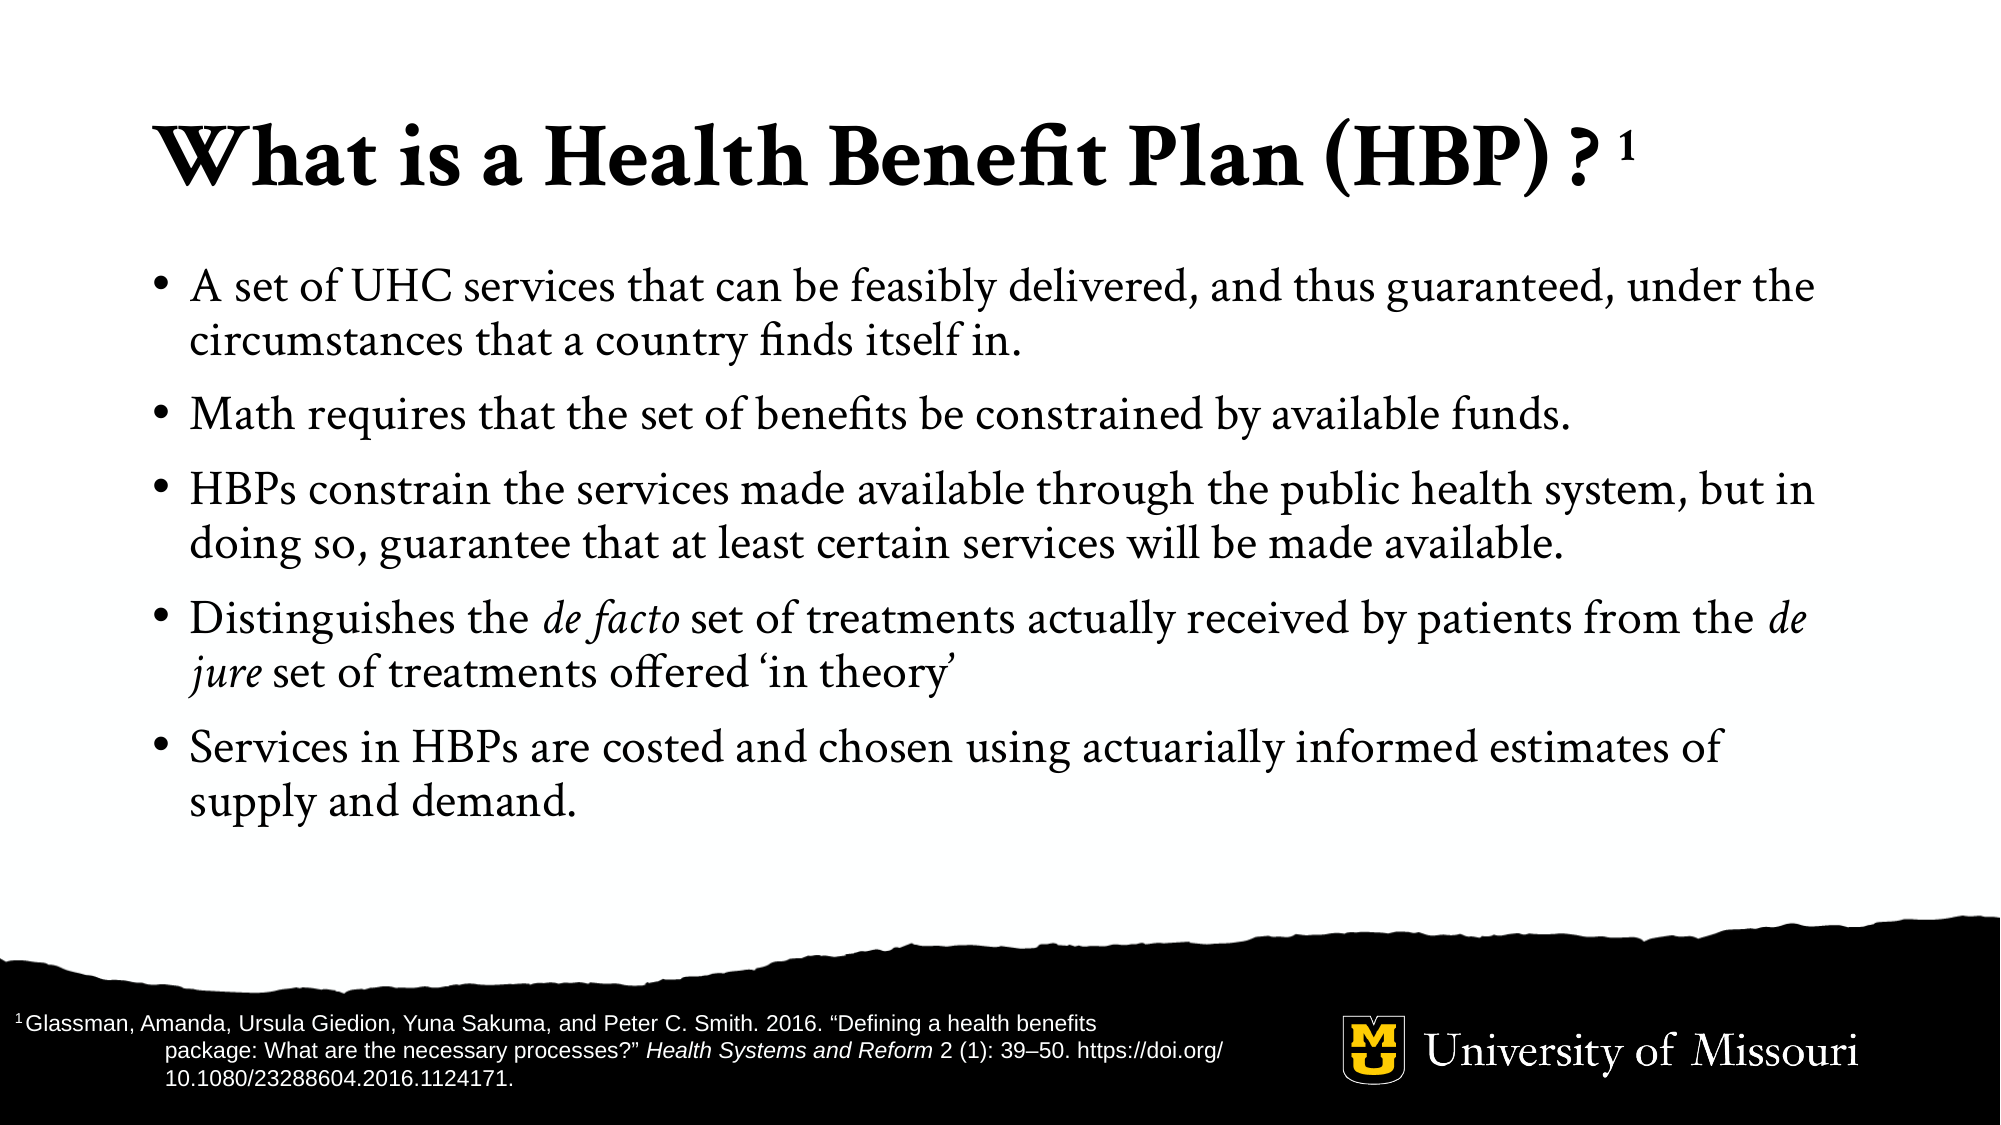

# What is a Health Benefit Plan (HBP) ? 1
A set of UHC services that can be feasibly delivered, and thus guaranteed, under the circumstances that a country finds itself in.
Math requires that the set of benefits be constrained by available funds.
HBPs constrain the services made available through the public health system, but in doing so, guarantee that at least certain services will be made available.
Distinguishes the de facto set of treatments actually received by patients from the de jure set of treatments offered ‘in theory’
Services in HBPs are costed and chosen using actuarially informed estimates of supply and demand.
1 Glassman, Amanda, Ursula Giedion, Yuna Sakuma, and Peter C. Smith. 2016. “Defining a health benefits
	package: What are the necessary processes?” Health Systems and Reform 2 (1): 39–50. https://doi.org/
	10.1080/23288604.2016.1124171.